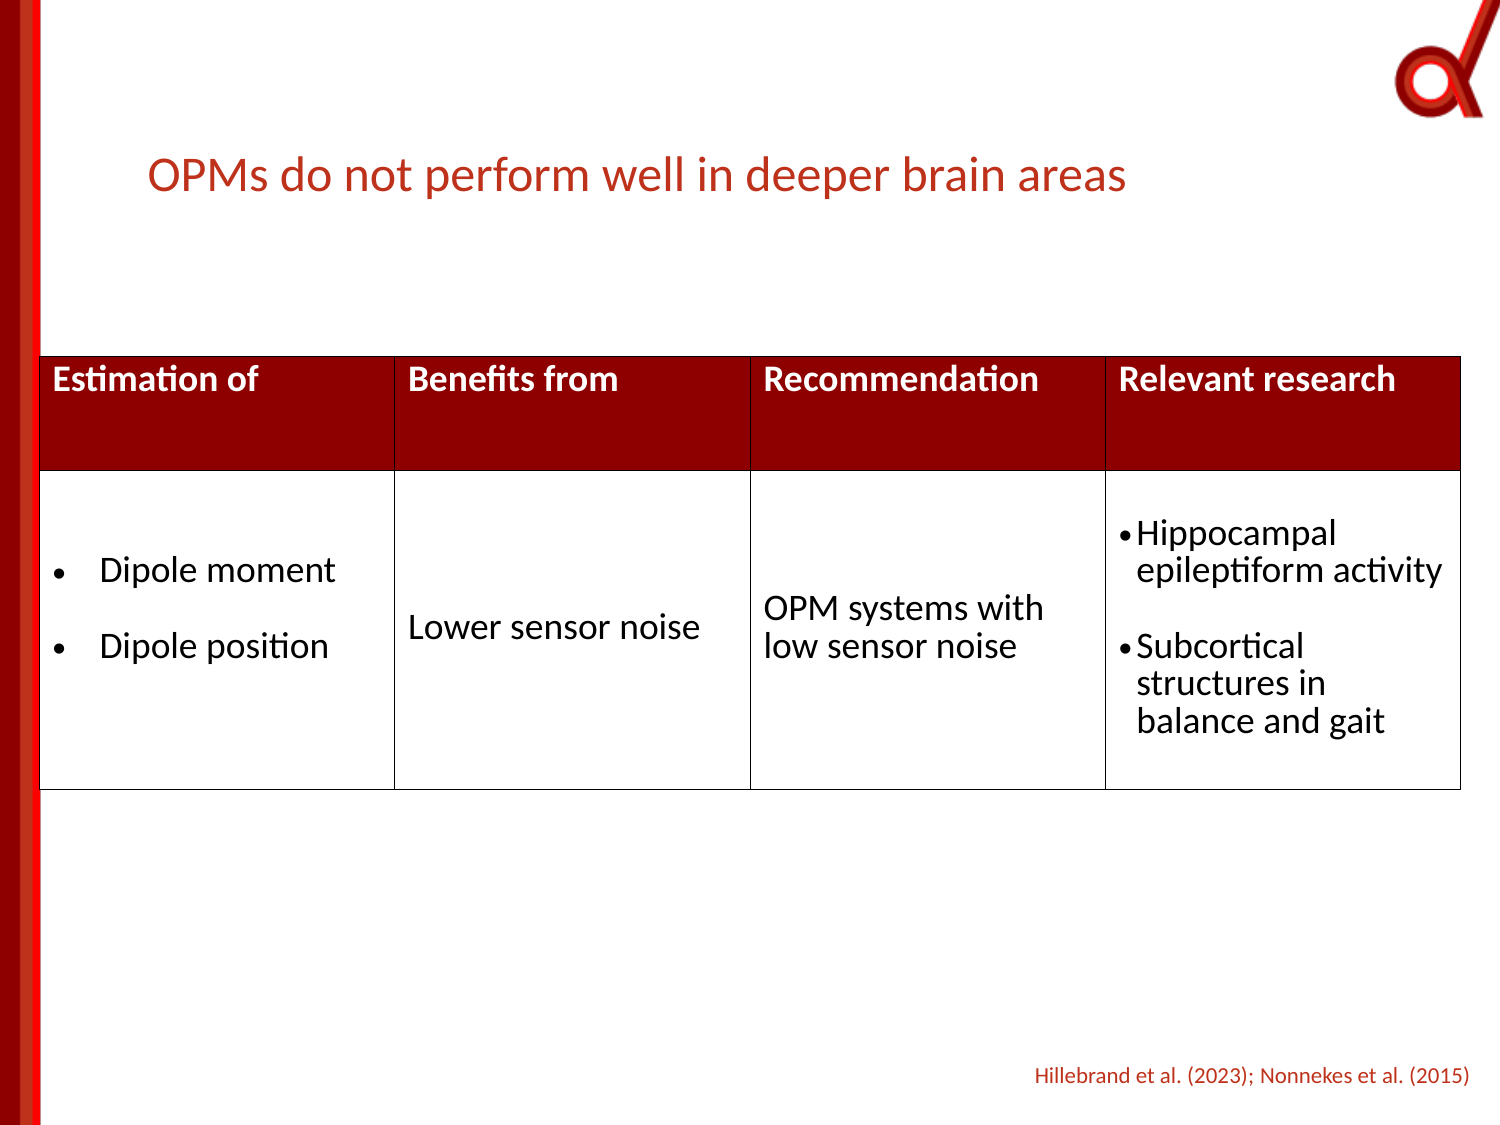

OPMs do not perform well in deeper brain areas
| Estimation of | Benefits from | Recommendation | Relevant research |
| --- | --- | --- | --- |
| Dipole moment Dipole position | Lower sensor noise | OPM systems with low sensor noise | Hippocampal epileptiform activity Subcortical structures in balance and gait |
Hillebrand et al. (2023); Nonnekes et al. (2015)